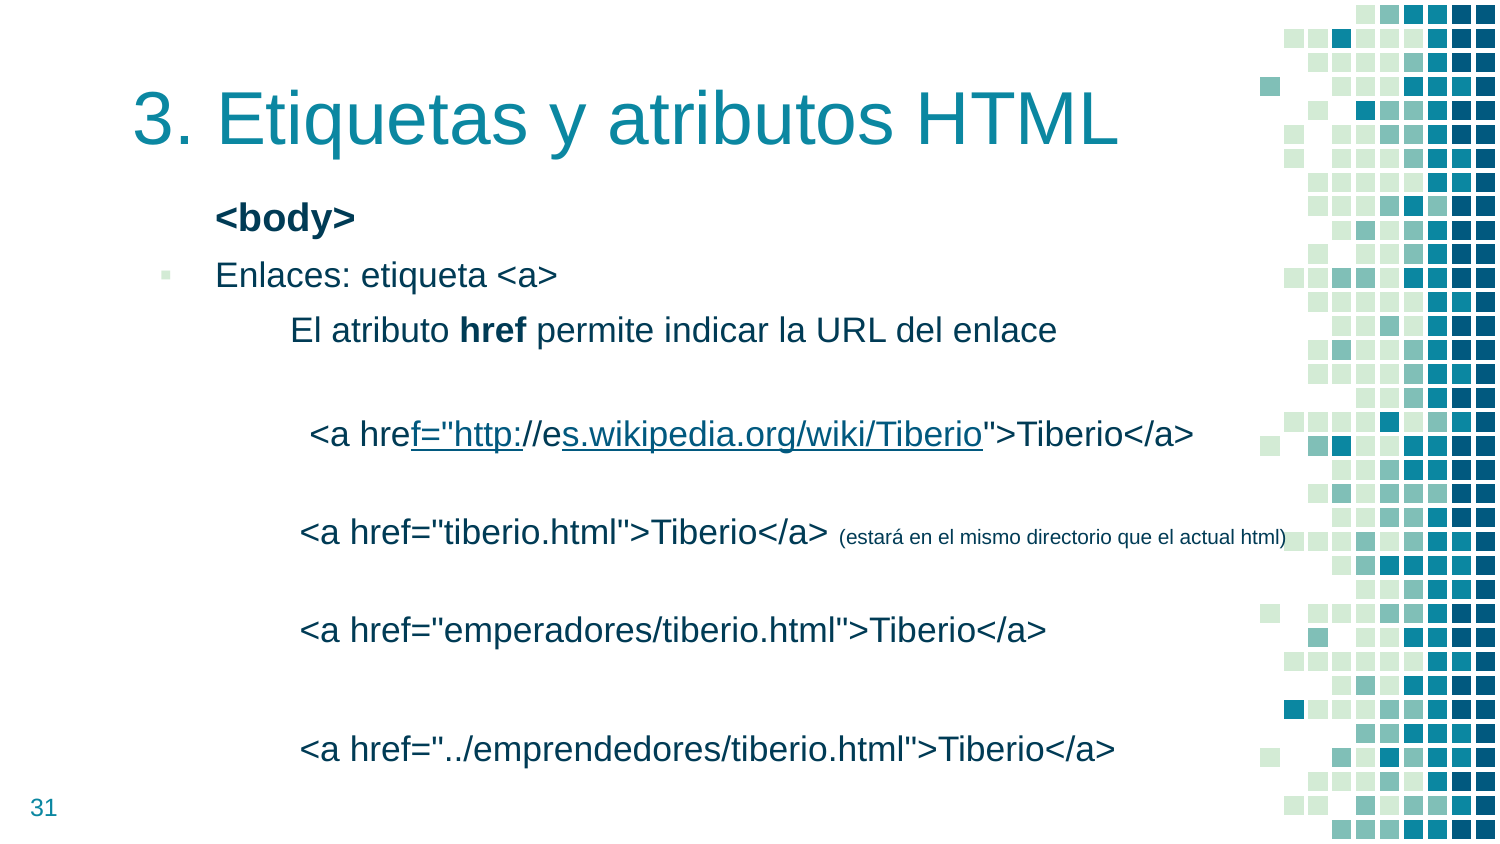

# 3. Etiquetas y atributos HTML
<body>
Enlaces: etiqueta <a>
	El atributo href permite indicar la URL del enlace

  <a href="http://es.wikipedia.org/wiki/Tiberio">Tiberio</a>

 <a href="tiberio.html">Tiberio</a> (estará en el mismo directorio que el actual html)

 <a href="emperadores/tiberio.html">Tiberio</a>

 <a href="../emprendedores/tiberio.html">Tiberio</a>

31